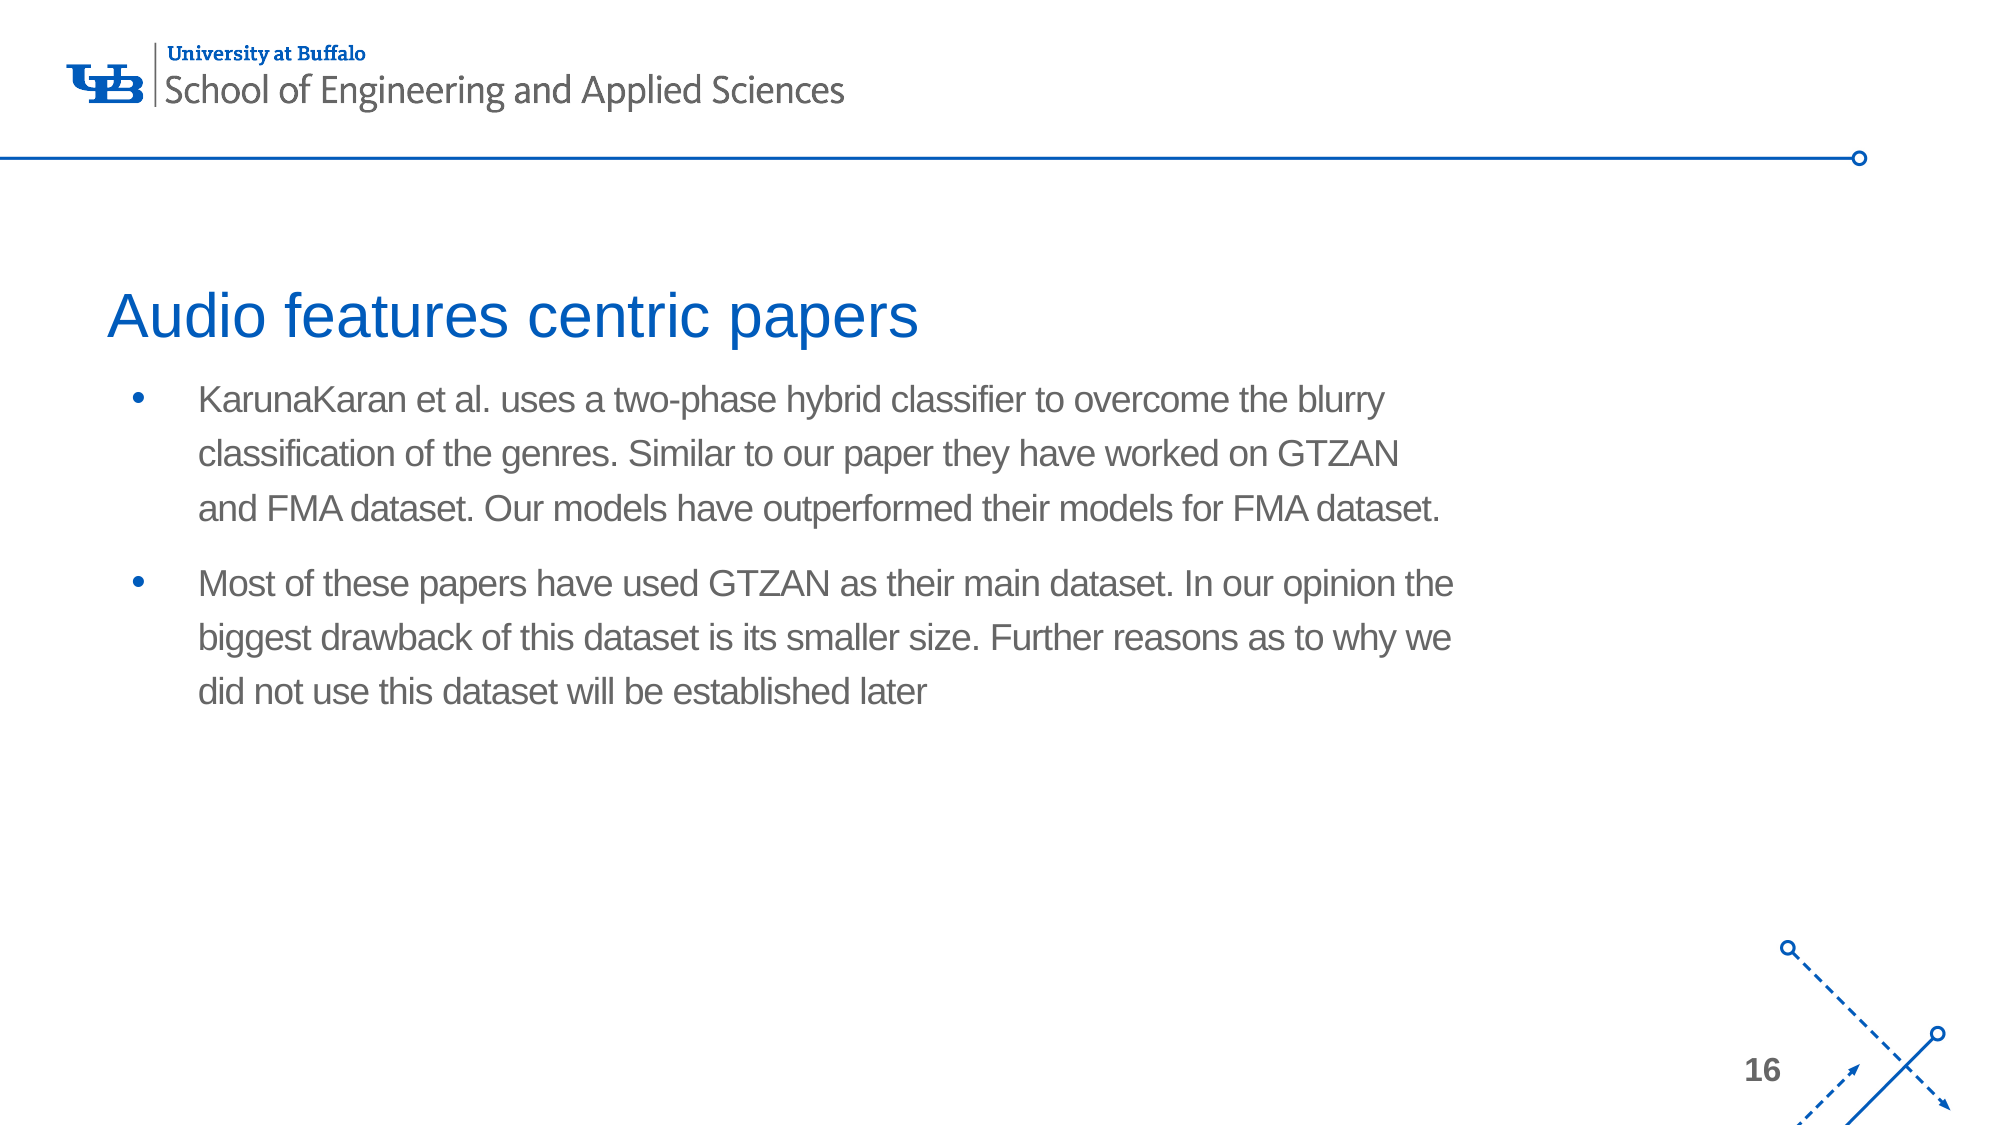

# Audio features centric papers
KarunaKaran et al. uses a two-phase hybrid classifier to overcome the blurry classification of the genres. Similar to our paper they have worked on GTZAN and FMA dataset. Our models have outperformed their models for FMA dataset.
Most of these papers have used GTZAN as their main dataset. In our opinion the biggest drawback of this dataset is its smaller size. Further reasons as to why we did not use this dataset will be established later